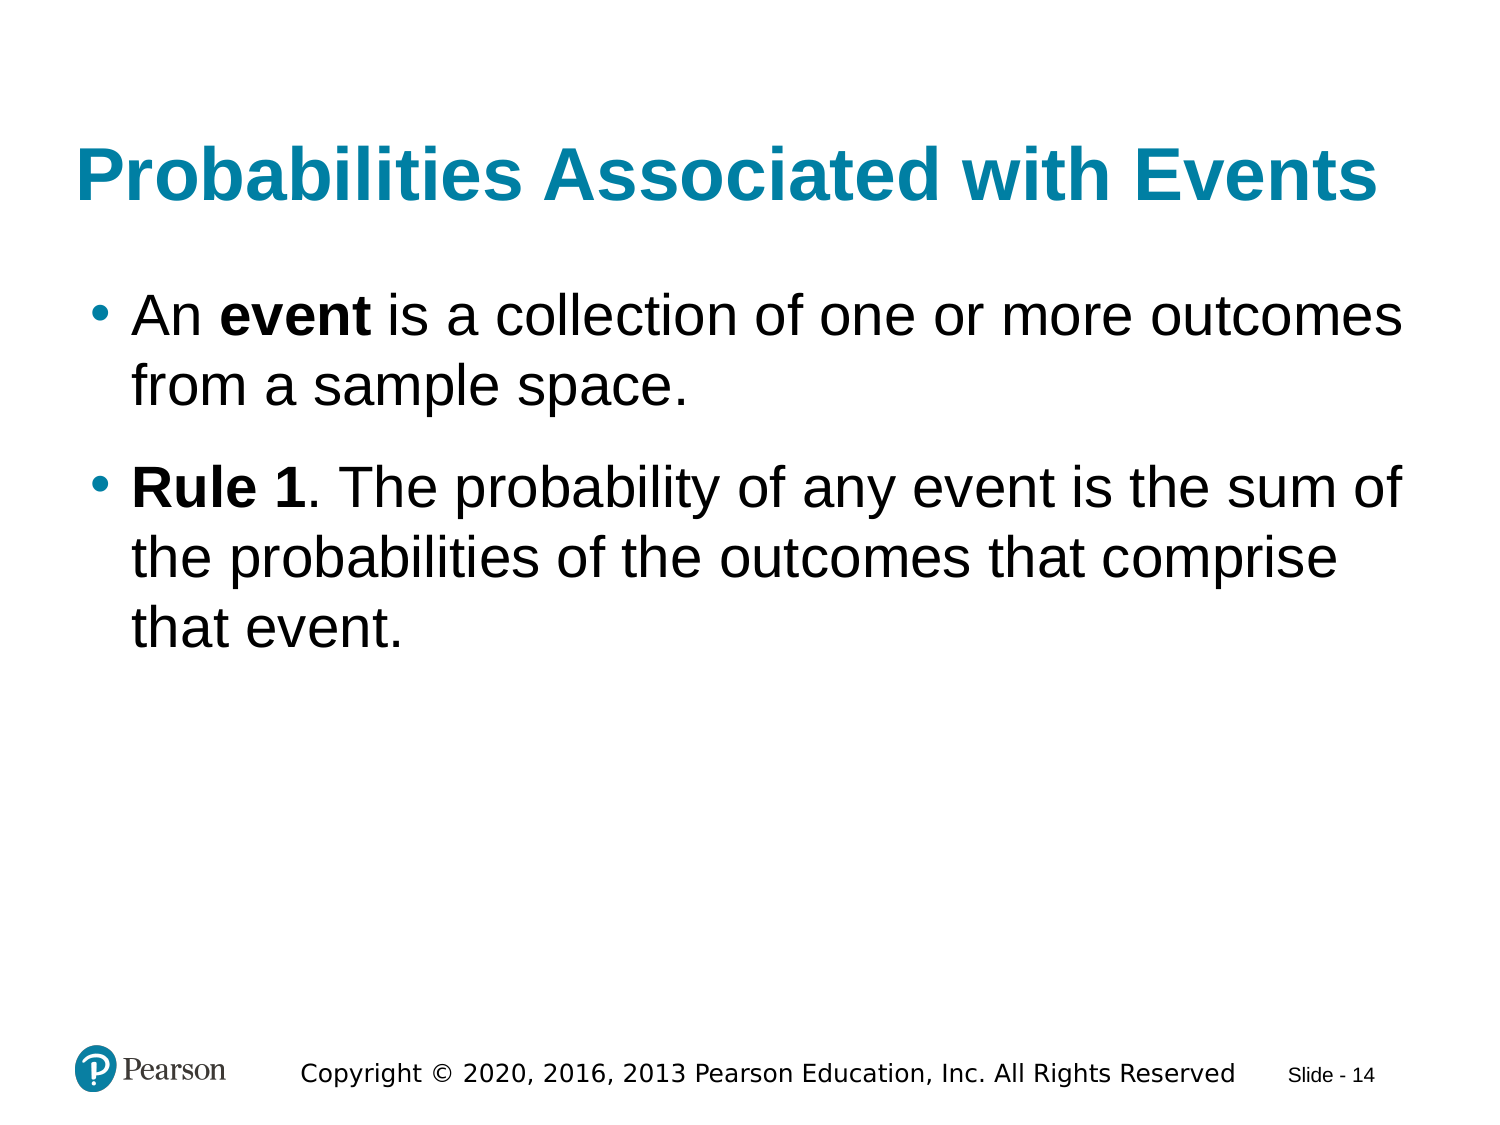

# Probabilities Associated with Events
An event is a collection of one or more outcomes from a sample space.
Rule 1. The probability of any event is the sum of the probabilities of the outcomes that comprise that event.